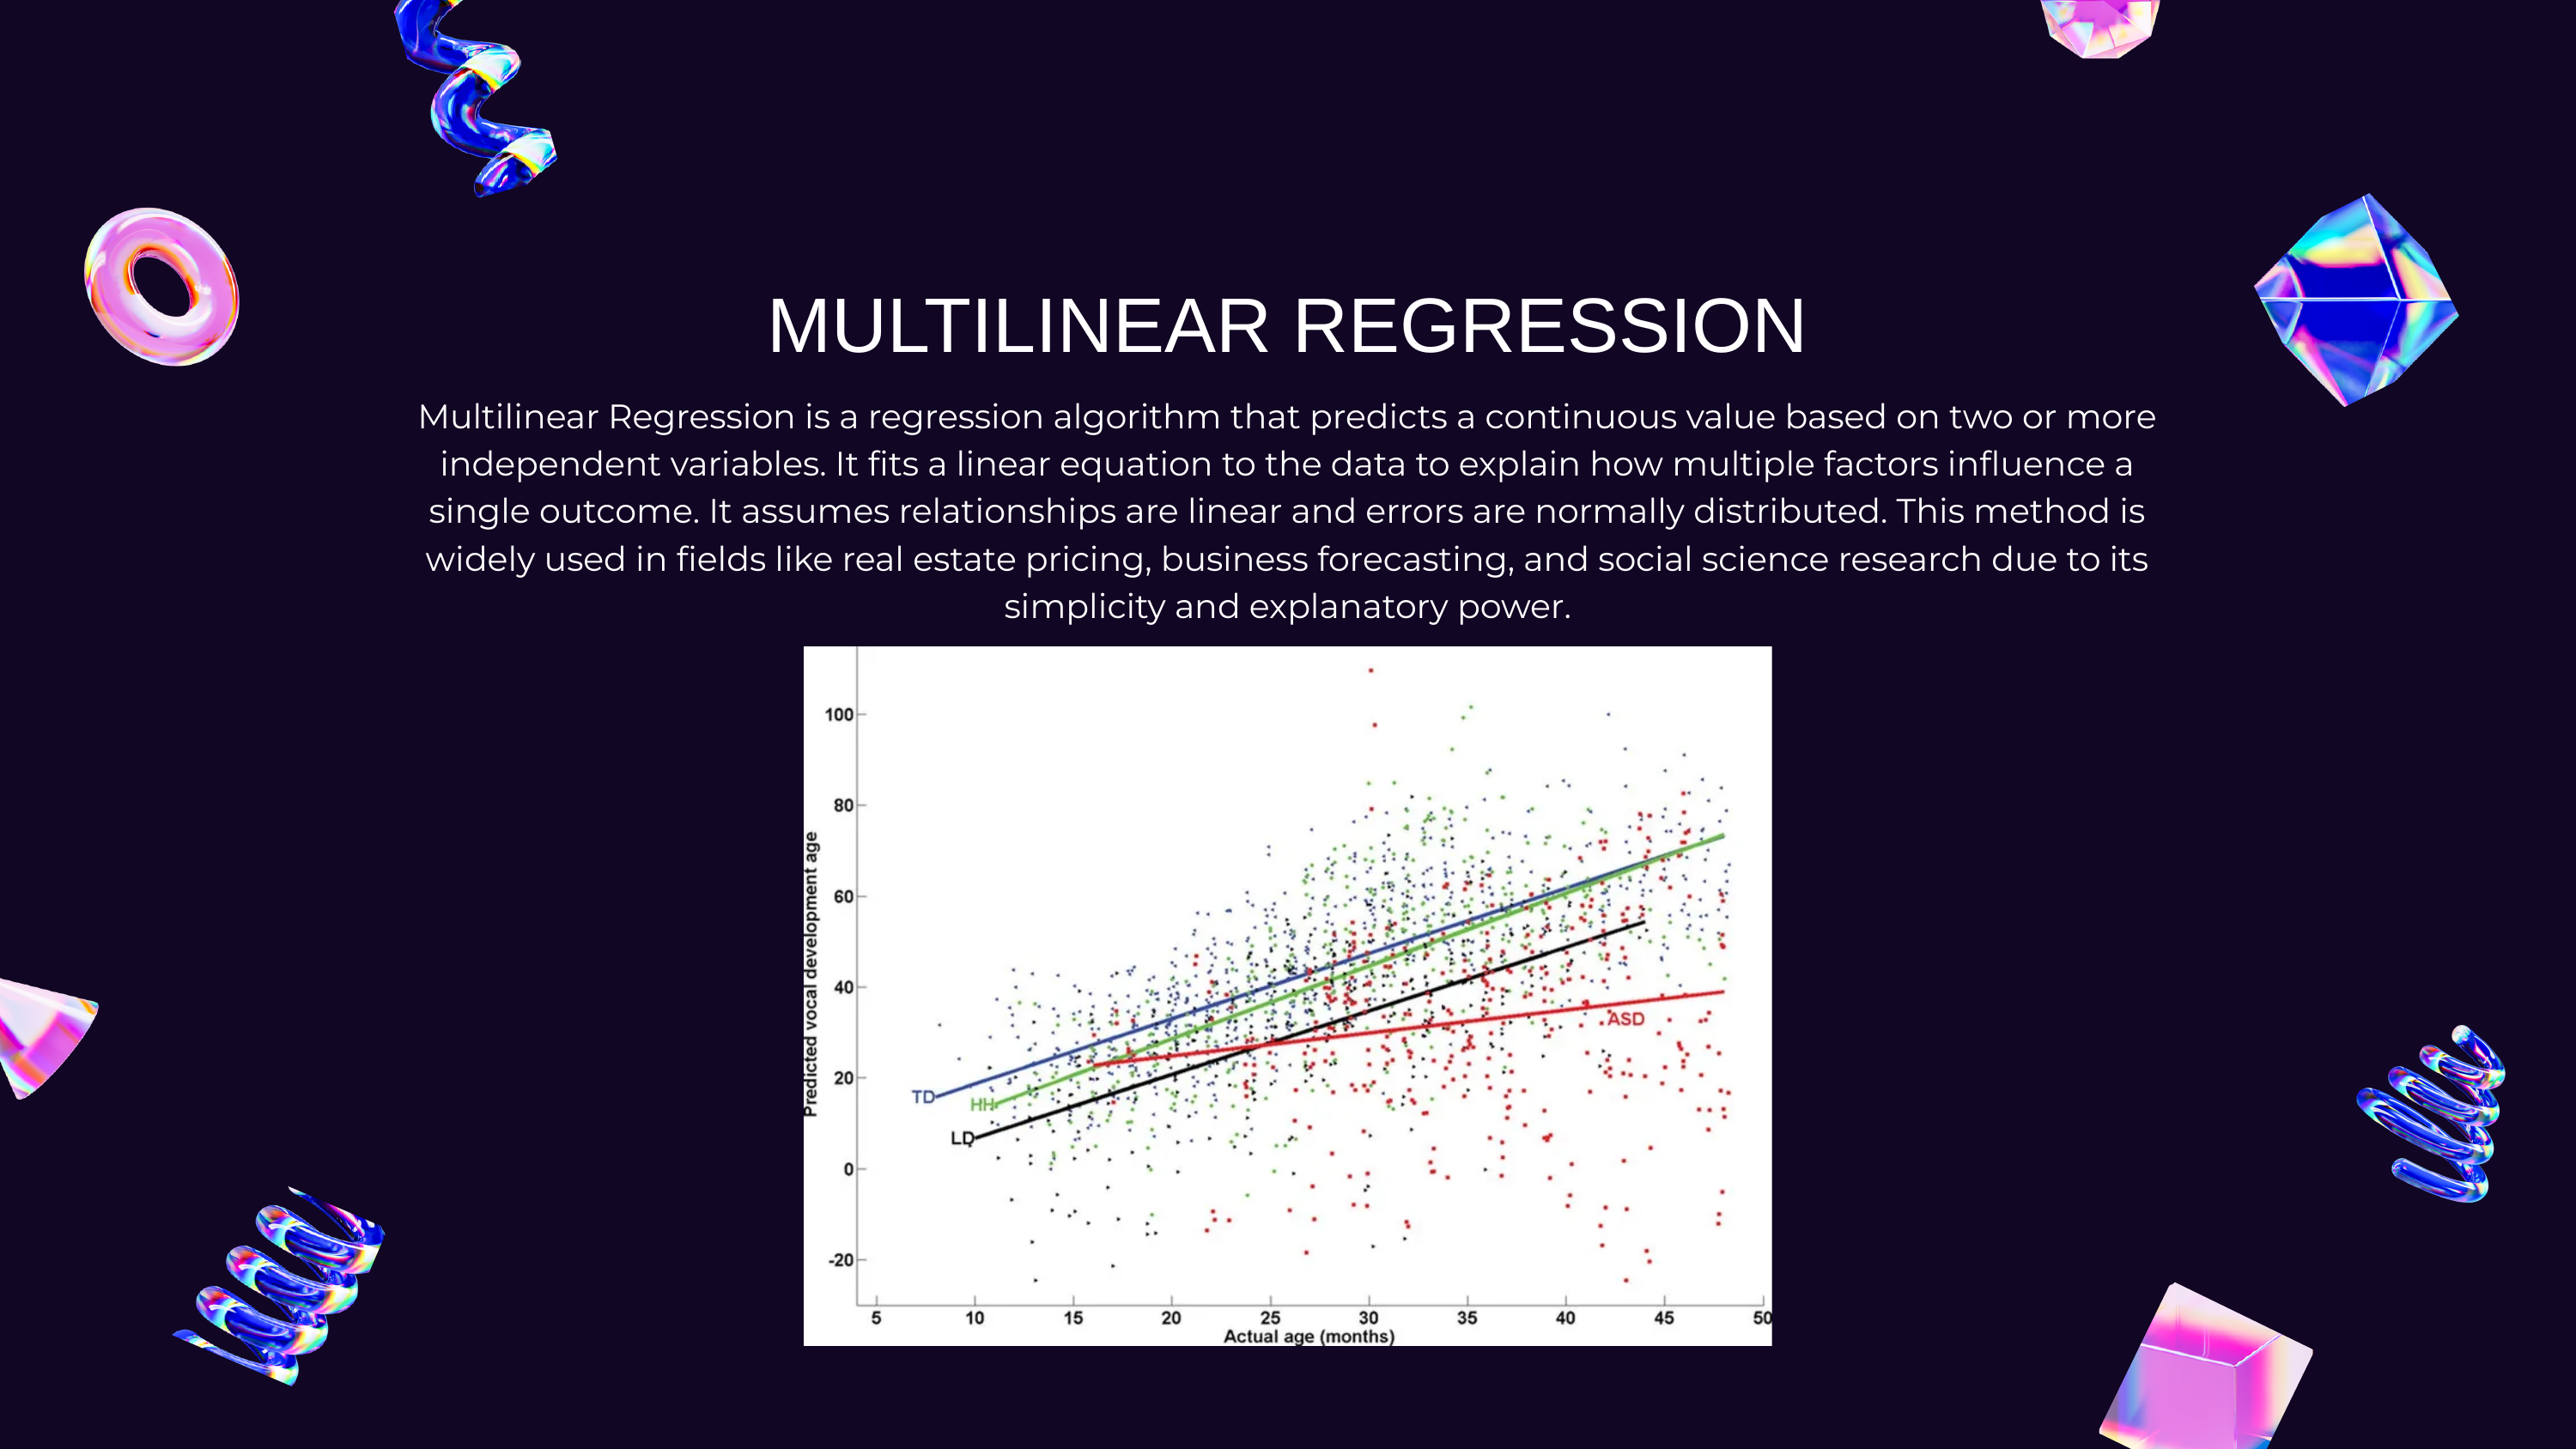

MULTILINEAR REGRESSION
Multilinear Regression is a regression algorithm that predicts a continuous value based on two or more independent variables. It fits a linear equation to the data to explain how multiple factors influence a single outcome. It assumes relationships are linear and errors are normally distributed. This method is widely used in fields like real estate pricing, business forecasting, and social science research due to its simplicity and explanatory power.